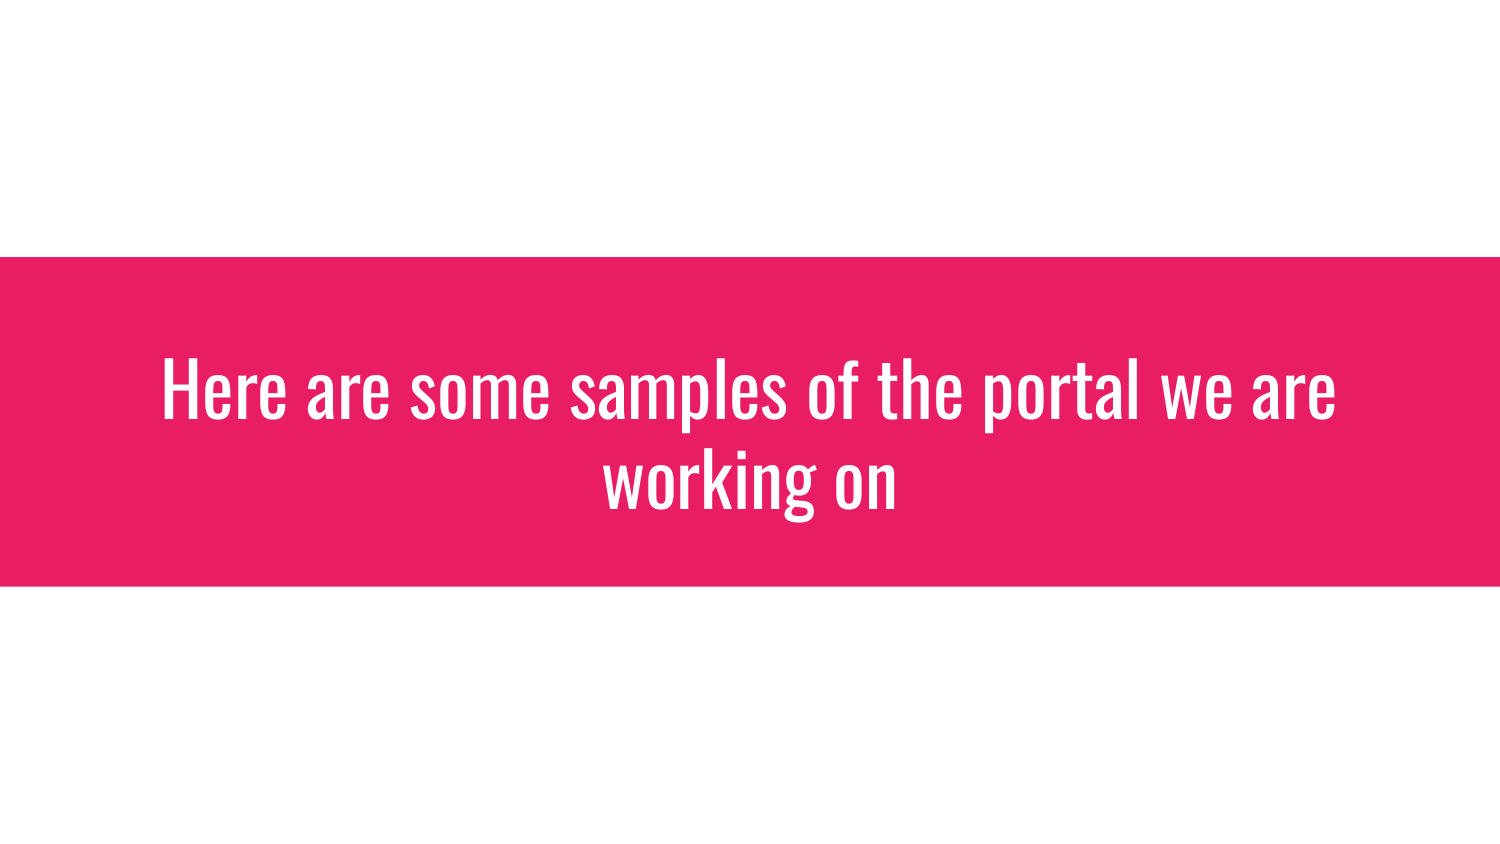

# Here are some samples of the portal we are working on